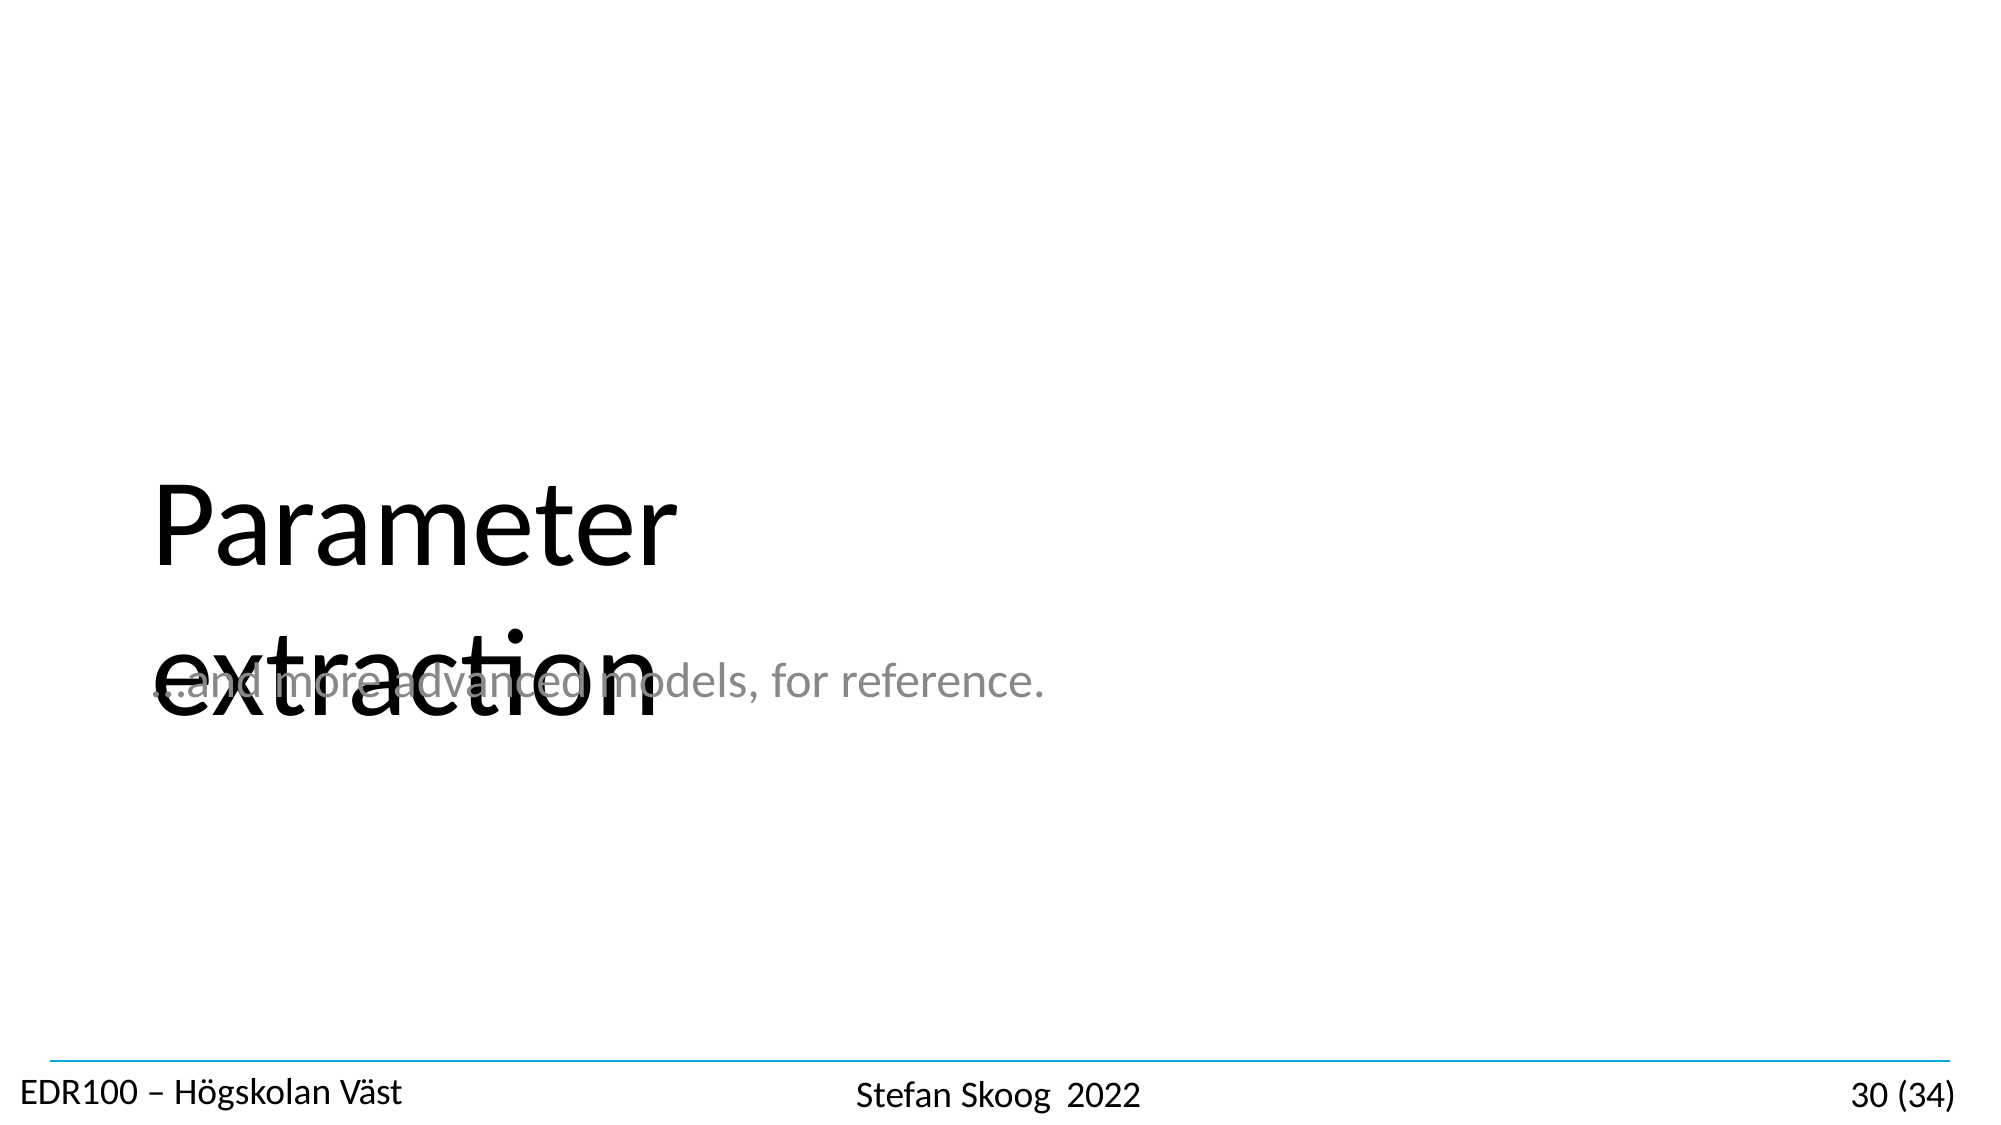

# Parameter extraction
…and more advanced models, for reference.
EDR100 – Högskolan Väst
Stefan Skoog 2022
30 (34)